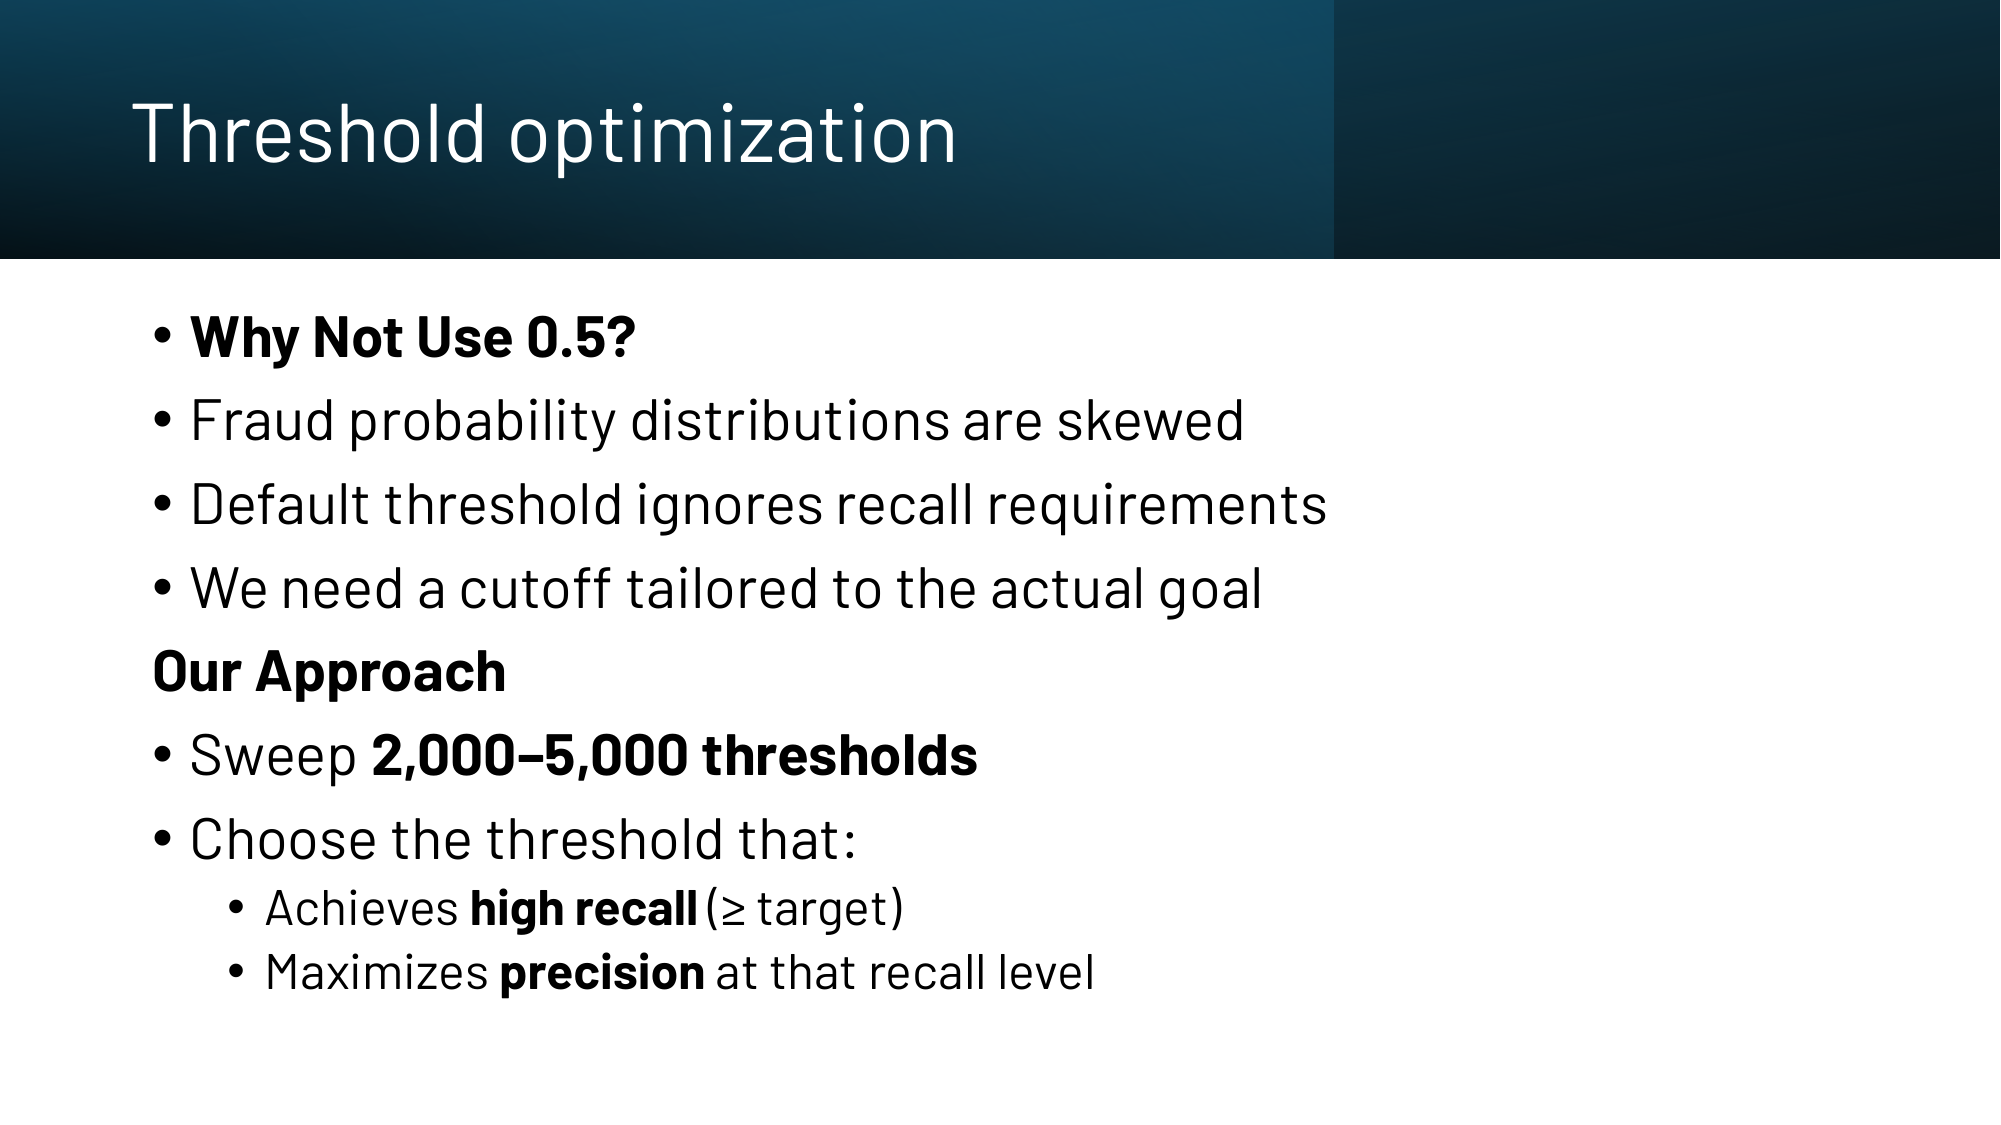

# Threshold optimization
Why Not Use 0.5?
Fraud probability distributions are skewed
Default threshold ignores recall requirements
We need a cutoff tailored to the actual goal
Our Approach
Sweep 2,000–5,000 thresholds
Choose the threshold that:
Achieves high recall (≥ target)
Maximizes precision at that recall level